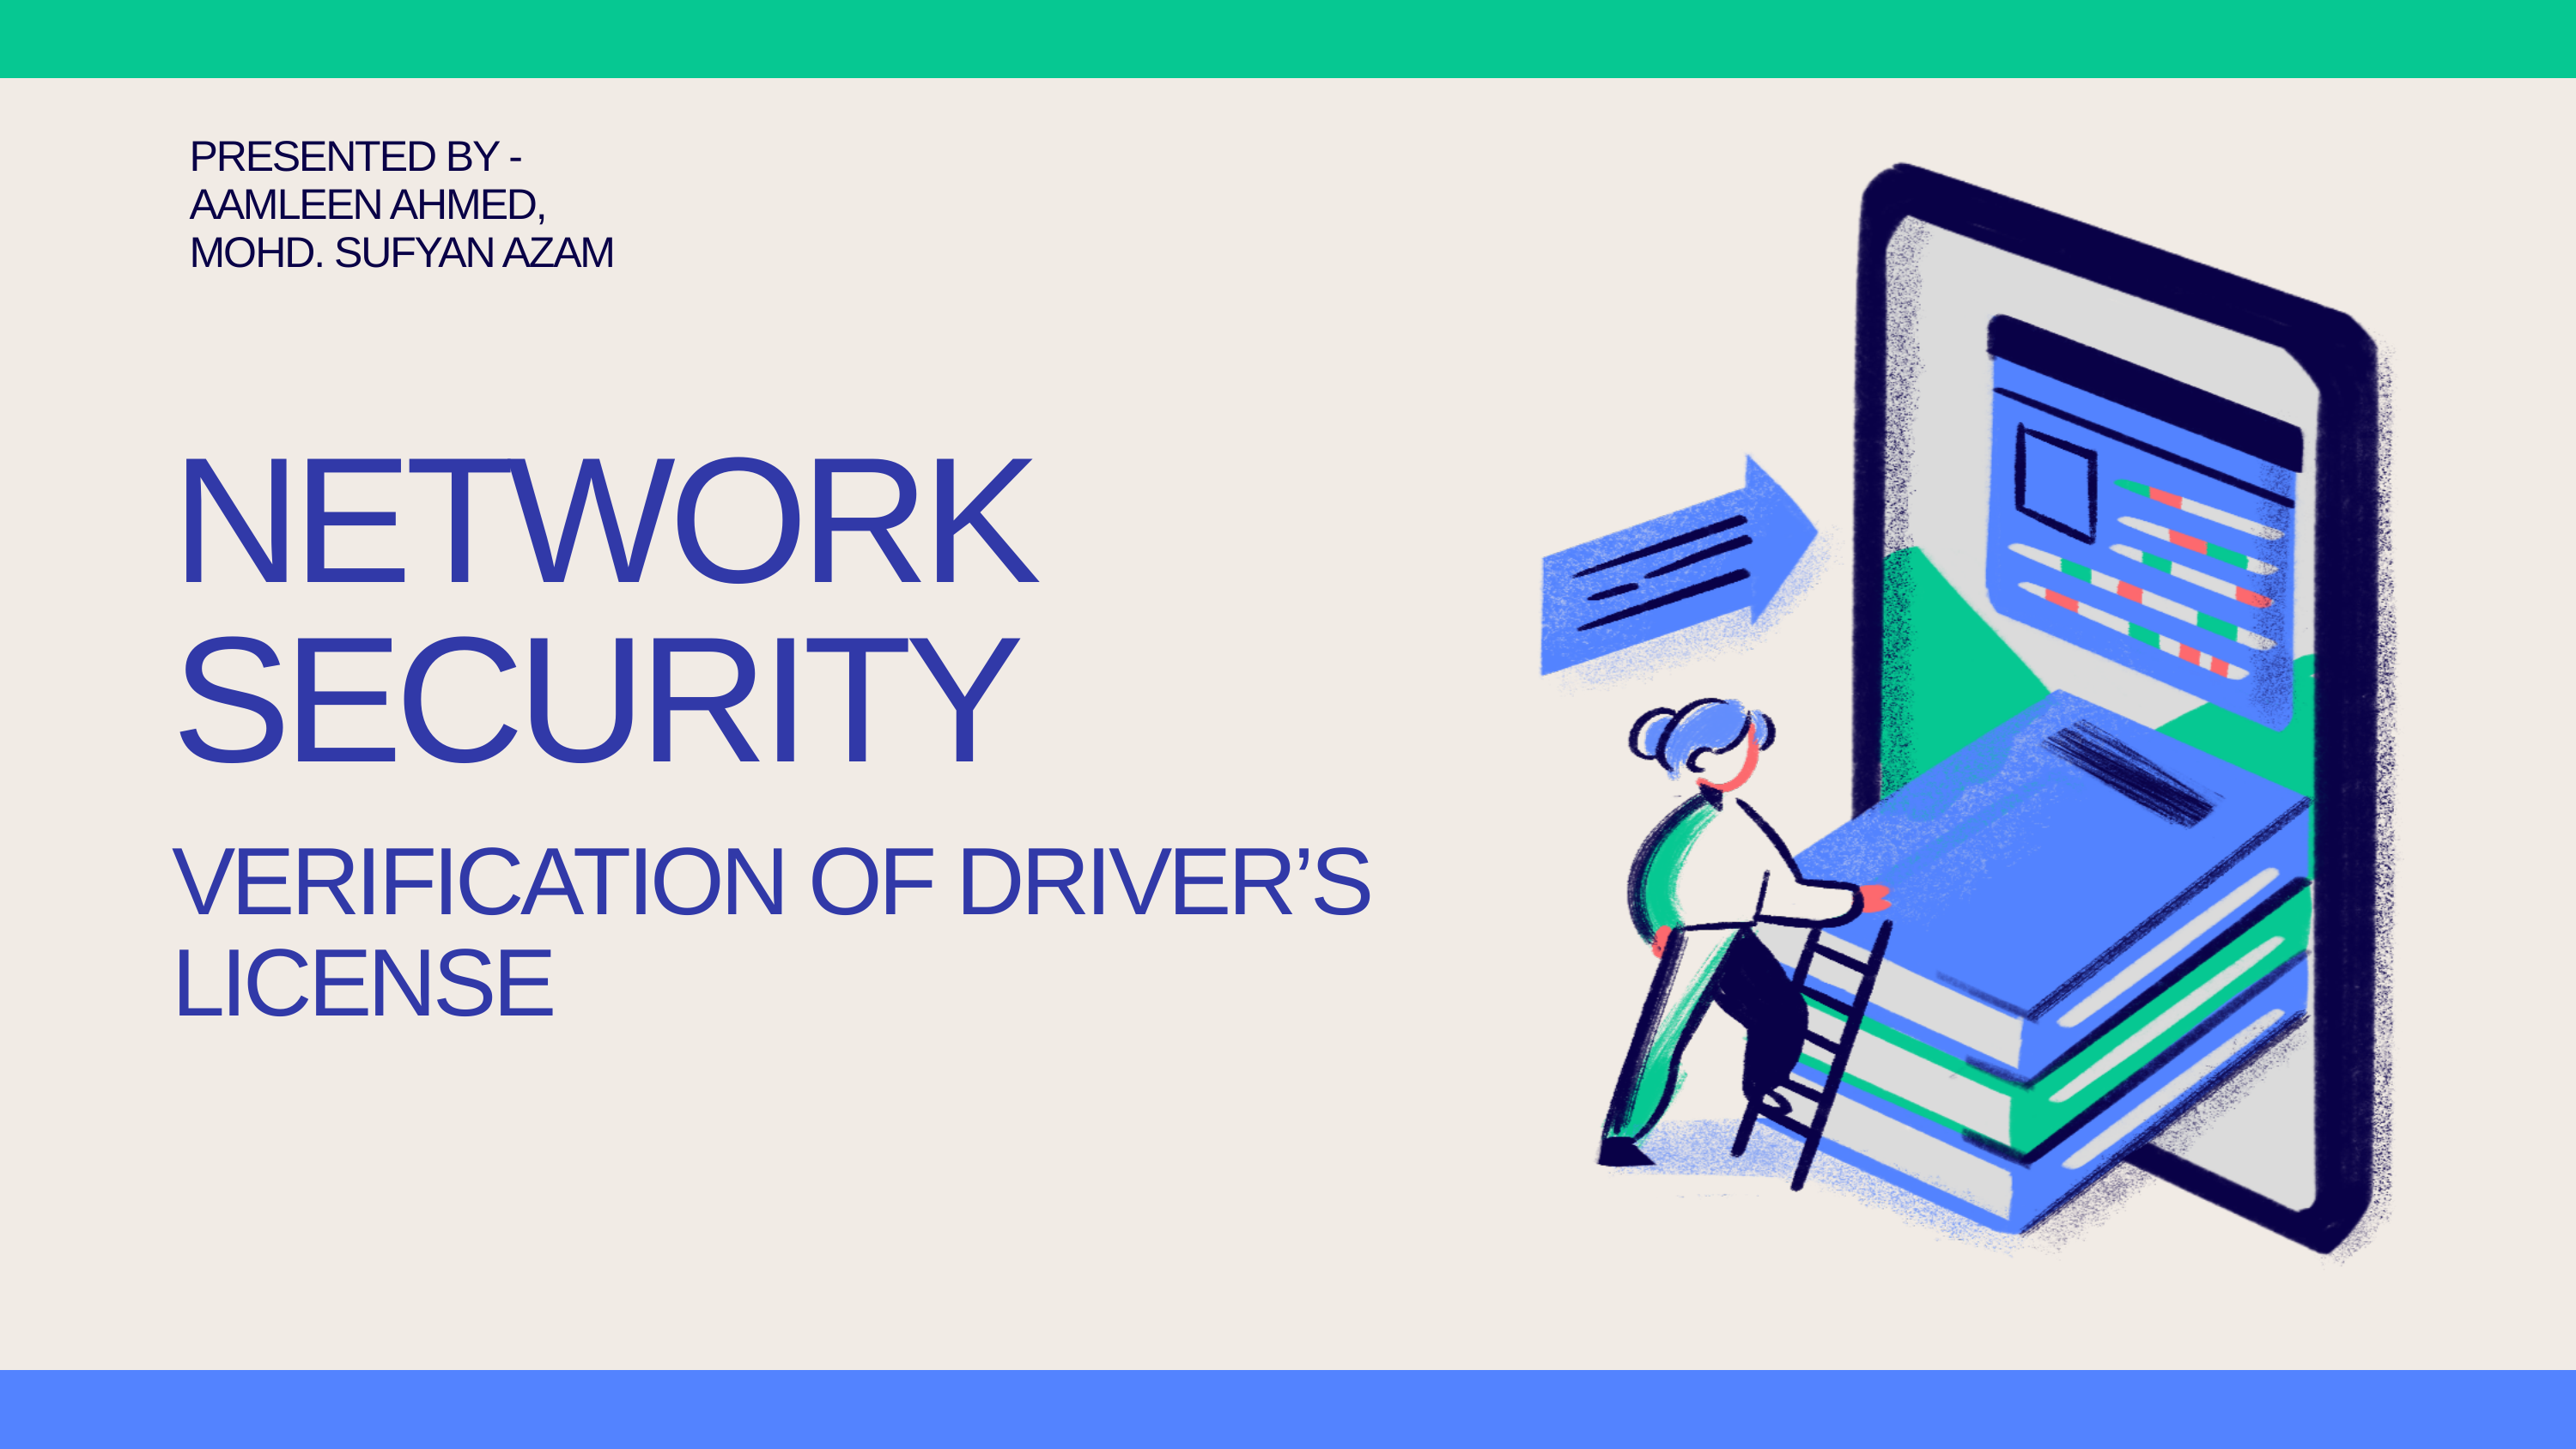

PRESENTED BY -
AAMLEEN AHMED,
MOHD. SUFYAN AZAM

NETWORK SECURITY
VERIFICATION OF DRIVER’S LICENSE